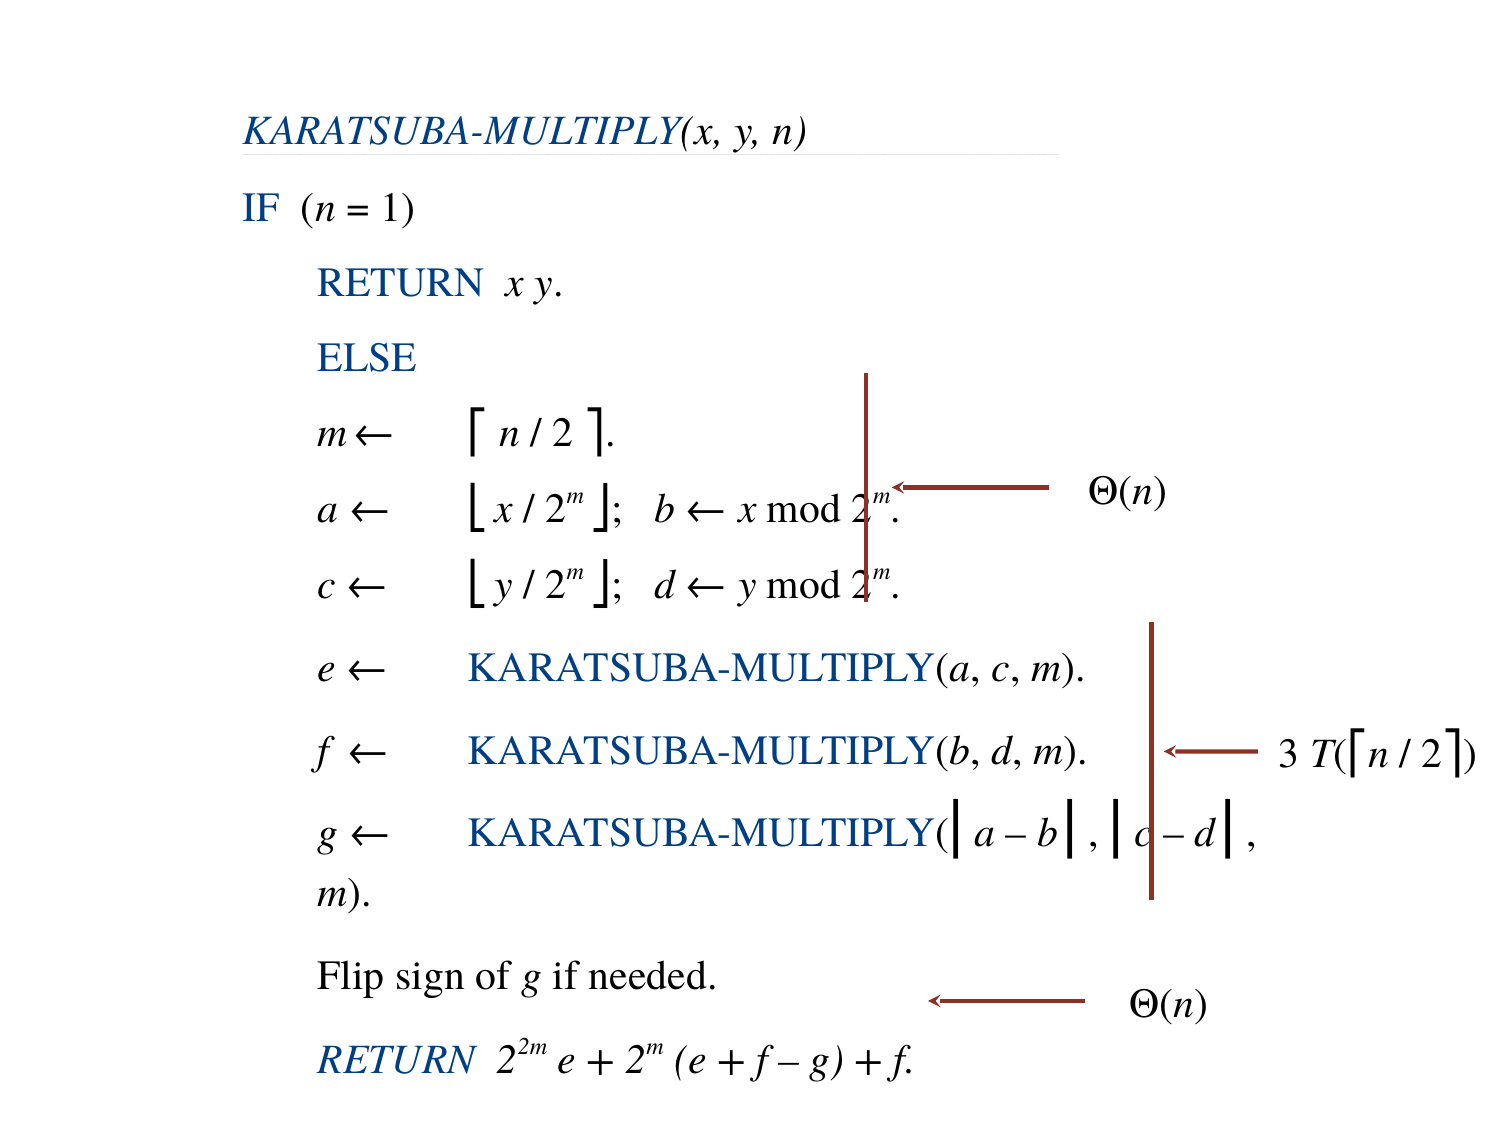

Karatsuba-Multiply(x, y, n)
_______________________________________________________________________________________________________________________________________________________________________________________________________________________________________________________________________________________________________________________________________________________________________________________________________________________________________________________________________________________________________________________________________________________________________________________________________________________________________________________________________________________________________________________________________________________________________________________________________________________________________________________
If  (n = 1)
Return  x y.
Else
m ←	⎡ n / 2 ⎤.
a ←	⎣ x / 2m ⎦;   b ← x mod 2m.
c ←	⎣ y / 2m ⎦;   d ← y mod 2m.
e ←	Karatsuba-Multiply(a, c, m).
f ←	Karatsuba-Multiply(b, d, m).
g ←	Karatsuba-Multiply(⎢a – b⎢, ⎢c – d⎢, m).
Flip sign of g if needed.
Return  22m e + 2m (e + f – g) + f.
_____________________________________________________________________________________________________________________________________________________________________________________________________________________________________________________________________

Θ(n)

3 T(⎡n / 2⎤)

Θ(n)